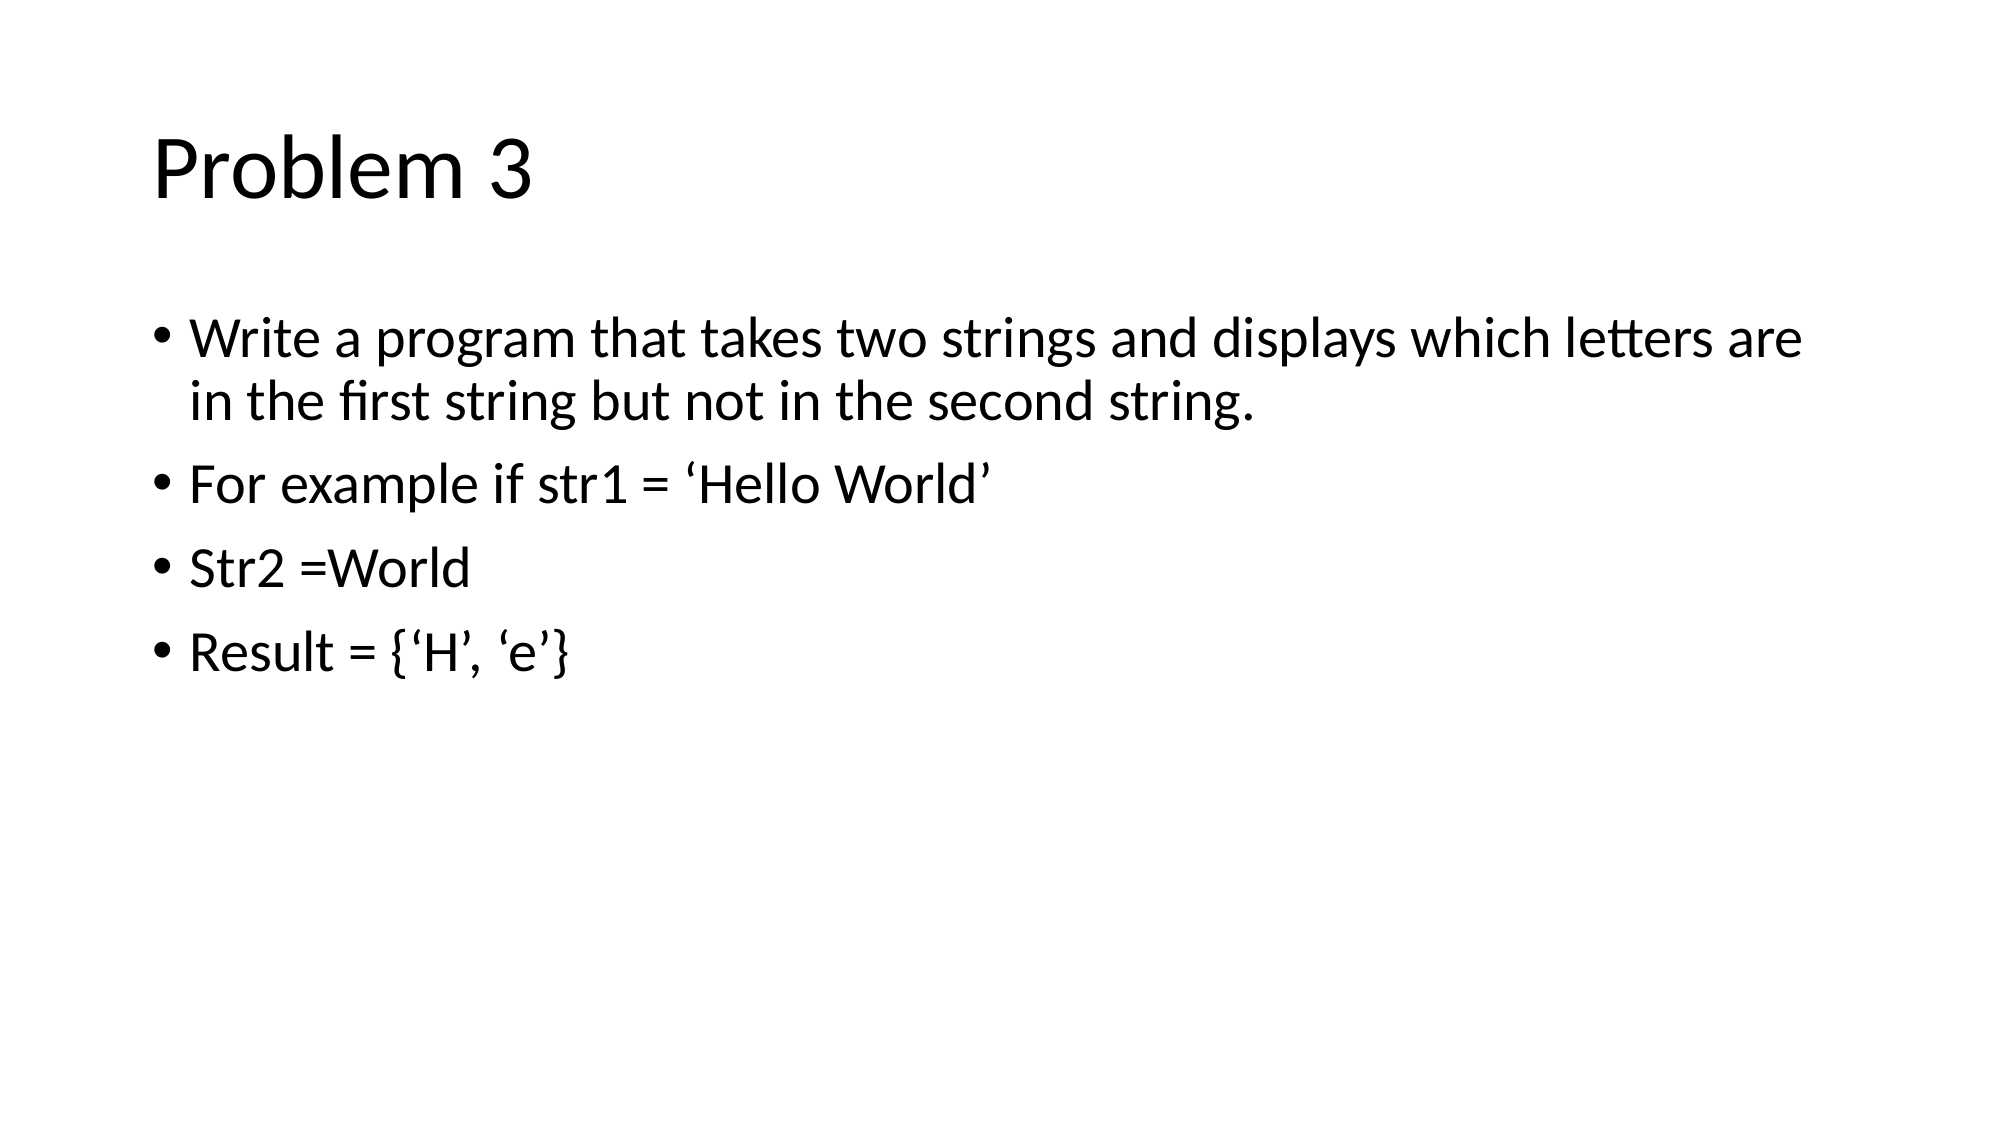

# Problem 3
Write a program that takes two strings and displays which letters are in the first string but not in the second string.
For example if str1 = ‘Hello World’
Str2 =World
Result = {‘H’, ‘e’}